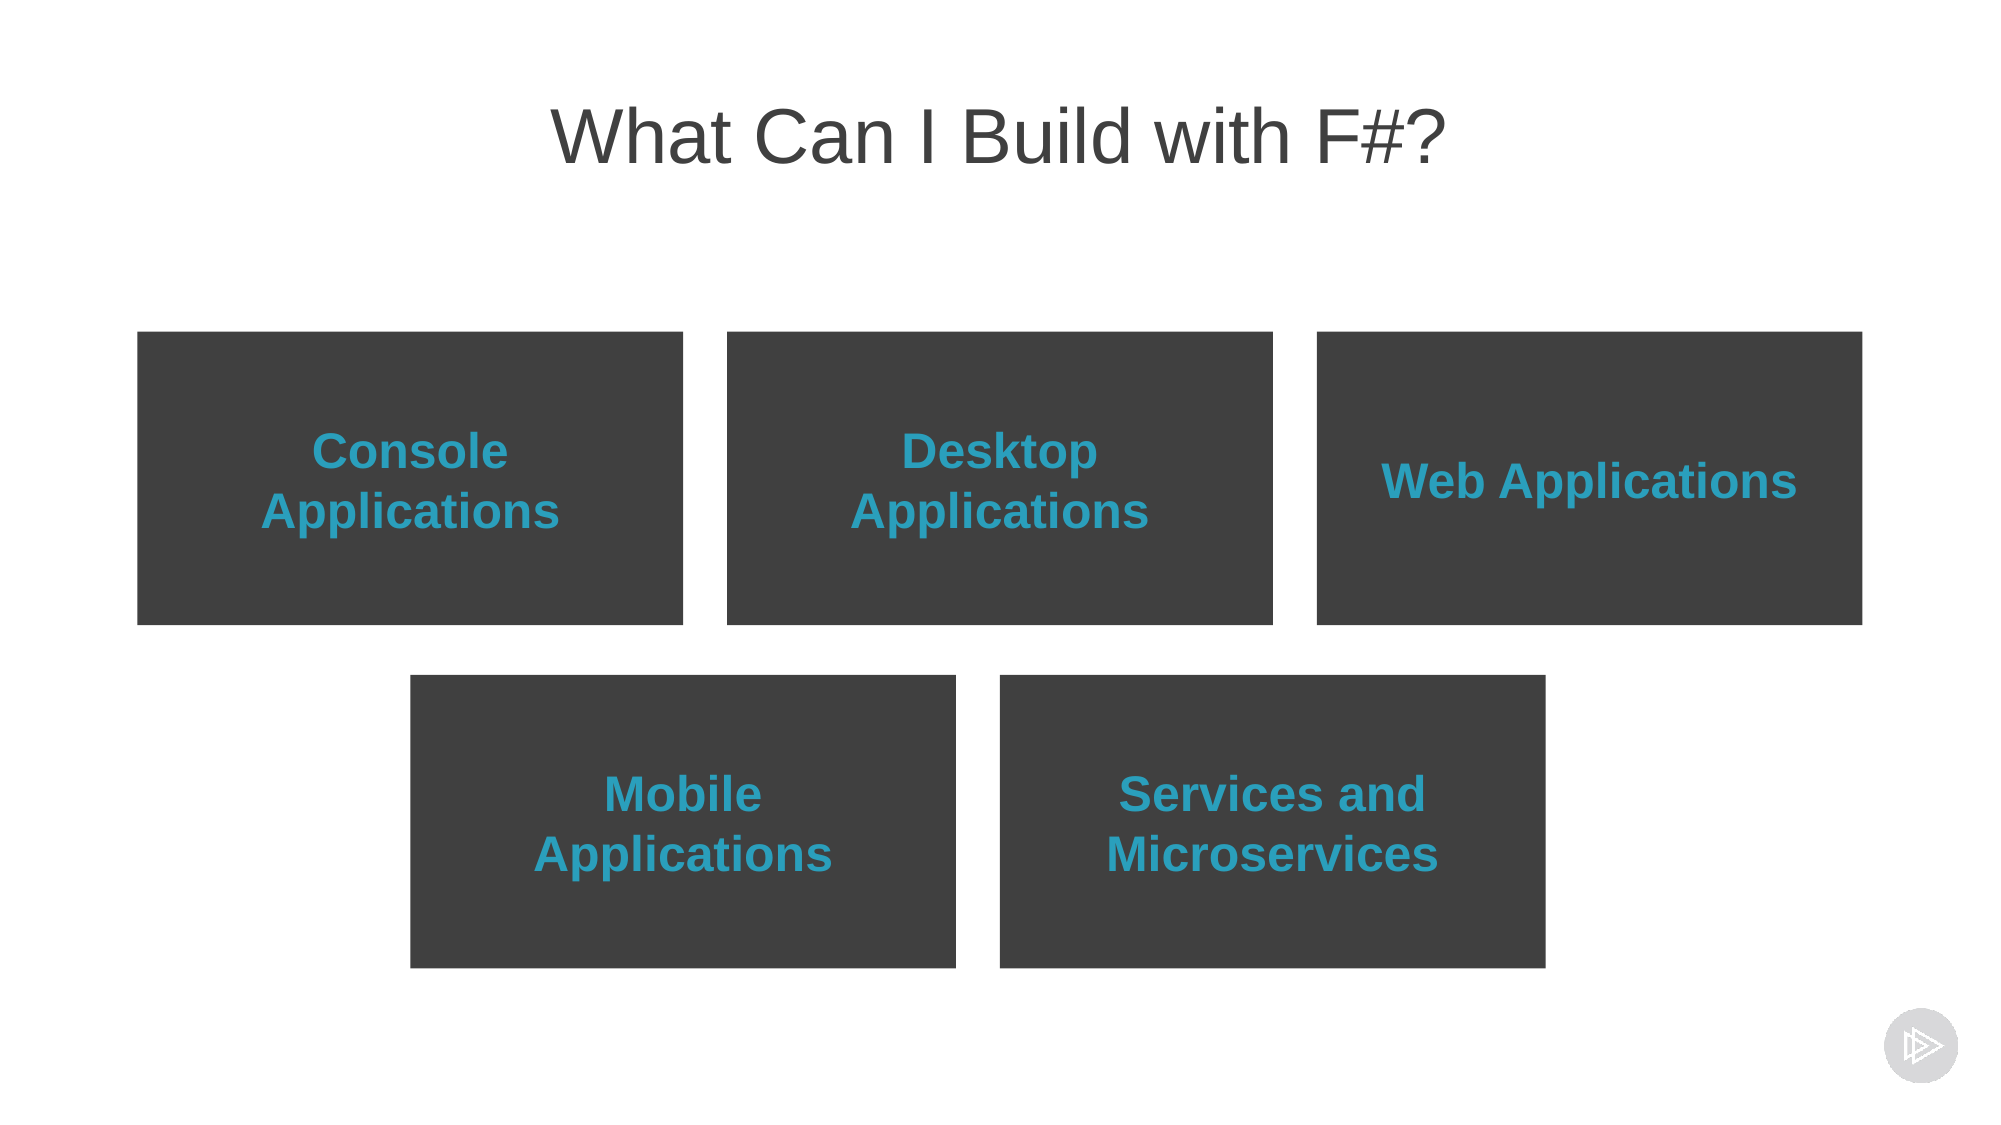

# What Can I Build with F#?
Console Applications
Desktop Applications
Web Applications
Mobile Applications
Services and Microservices